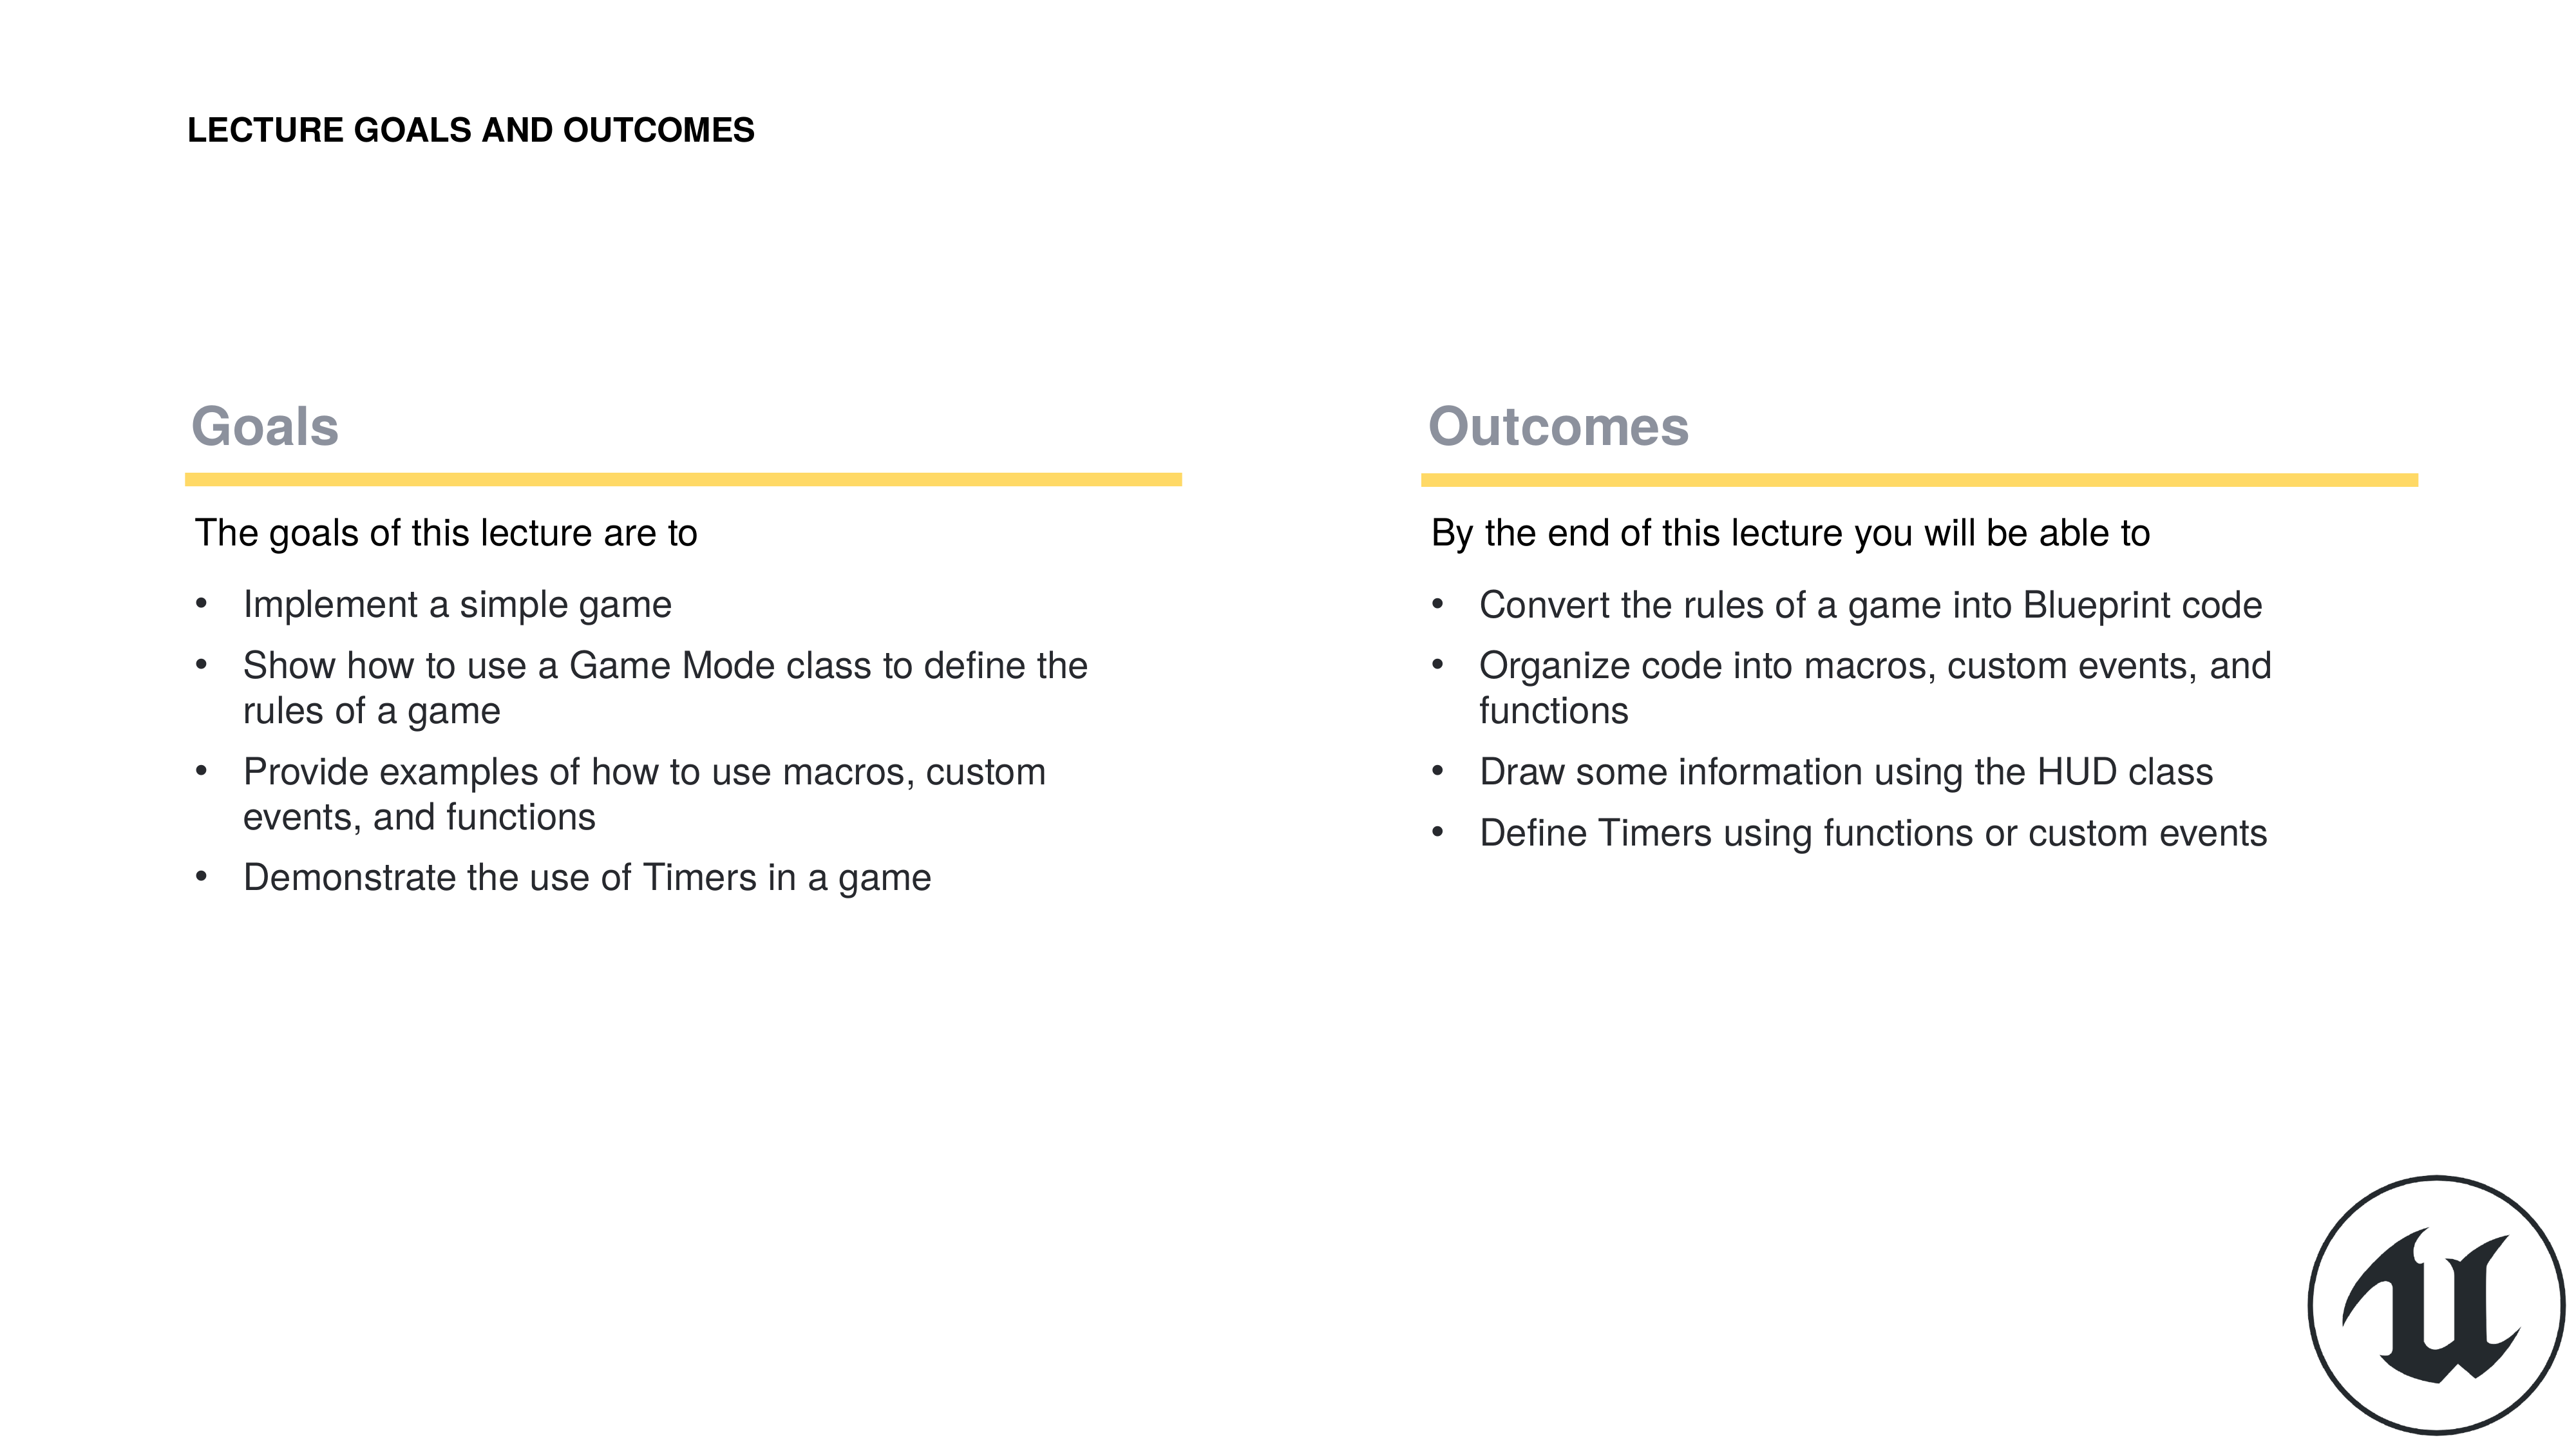

# Lecture Goals and Outcomes
The goals of this lecture are to
Implement a simple game
Show how to use a Game Mode class to define the rules of a game
Provide examples of how to use macros, custom events, and functions
Demonstrate the use of Timers in a game
By the end of this lecture you will be able to
Convert the rules of a game into Blueprint code
Organize code into macros, custom events, and functions
Draw some information using the HUD class
Define Timers using functions or custom events